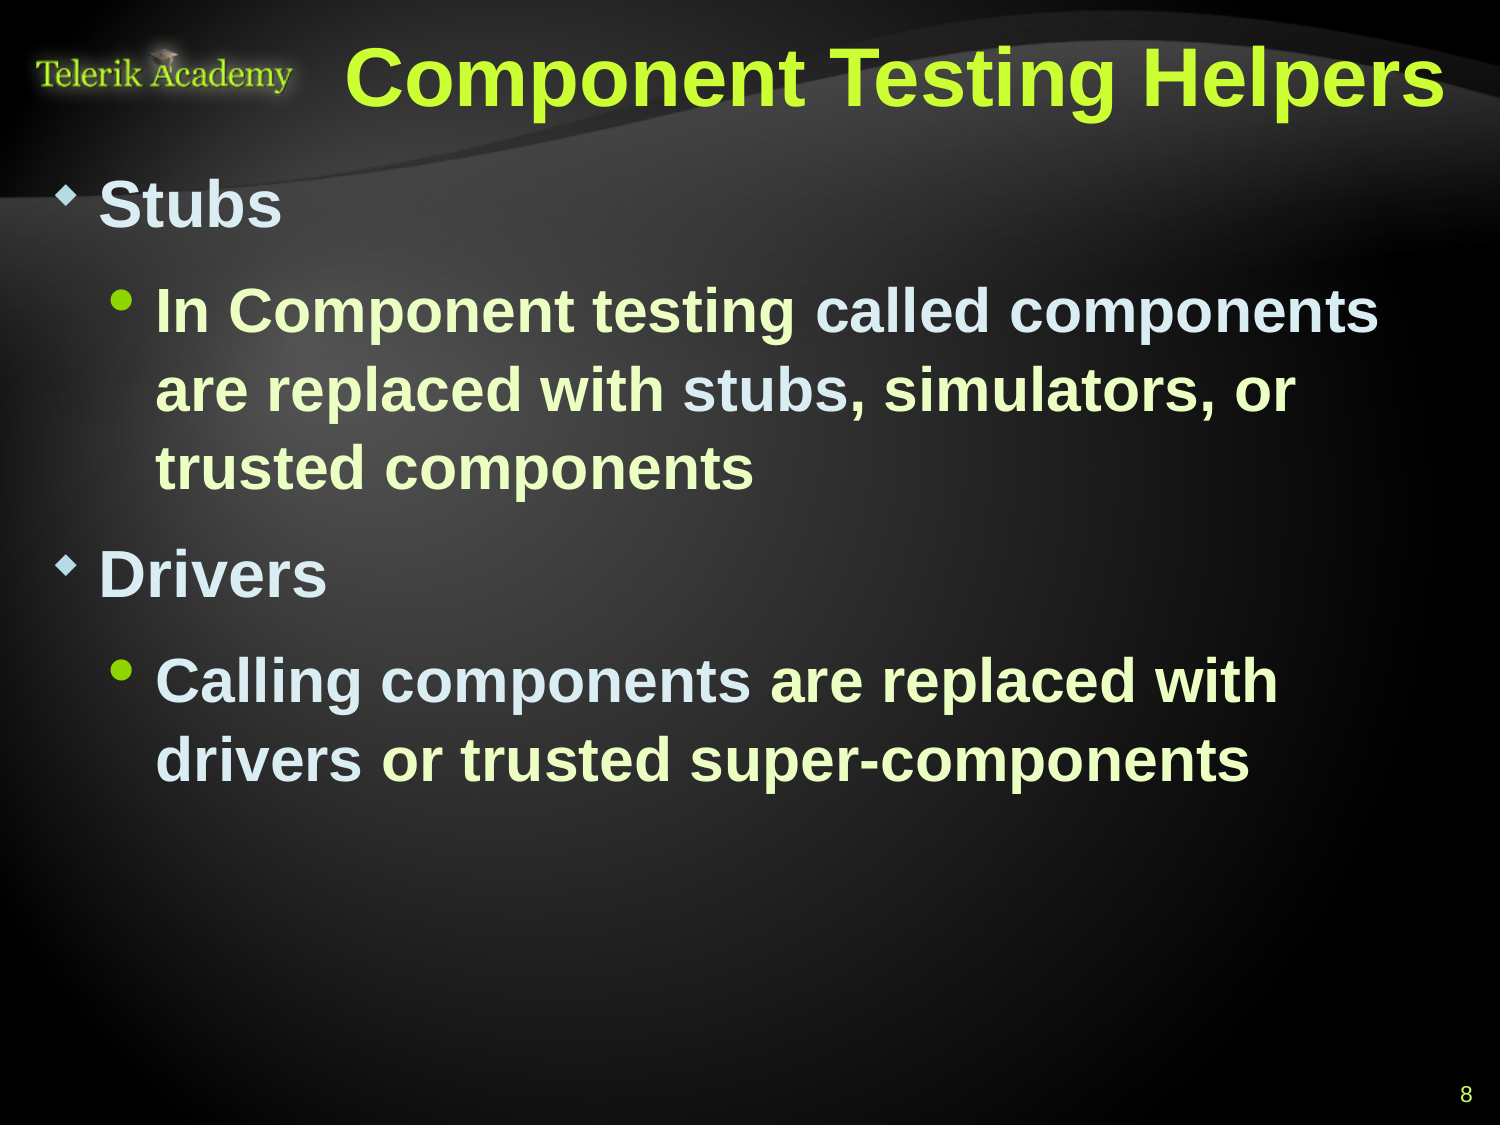

# Component Testing Helpers
Stubs
In Component testing called components are replaced with stubs, simulators, or trusted components
Drivers
Calling components are replaced with drivers or trusted super-components
8